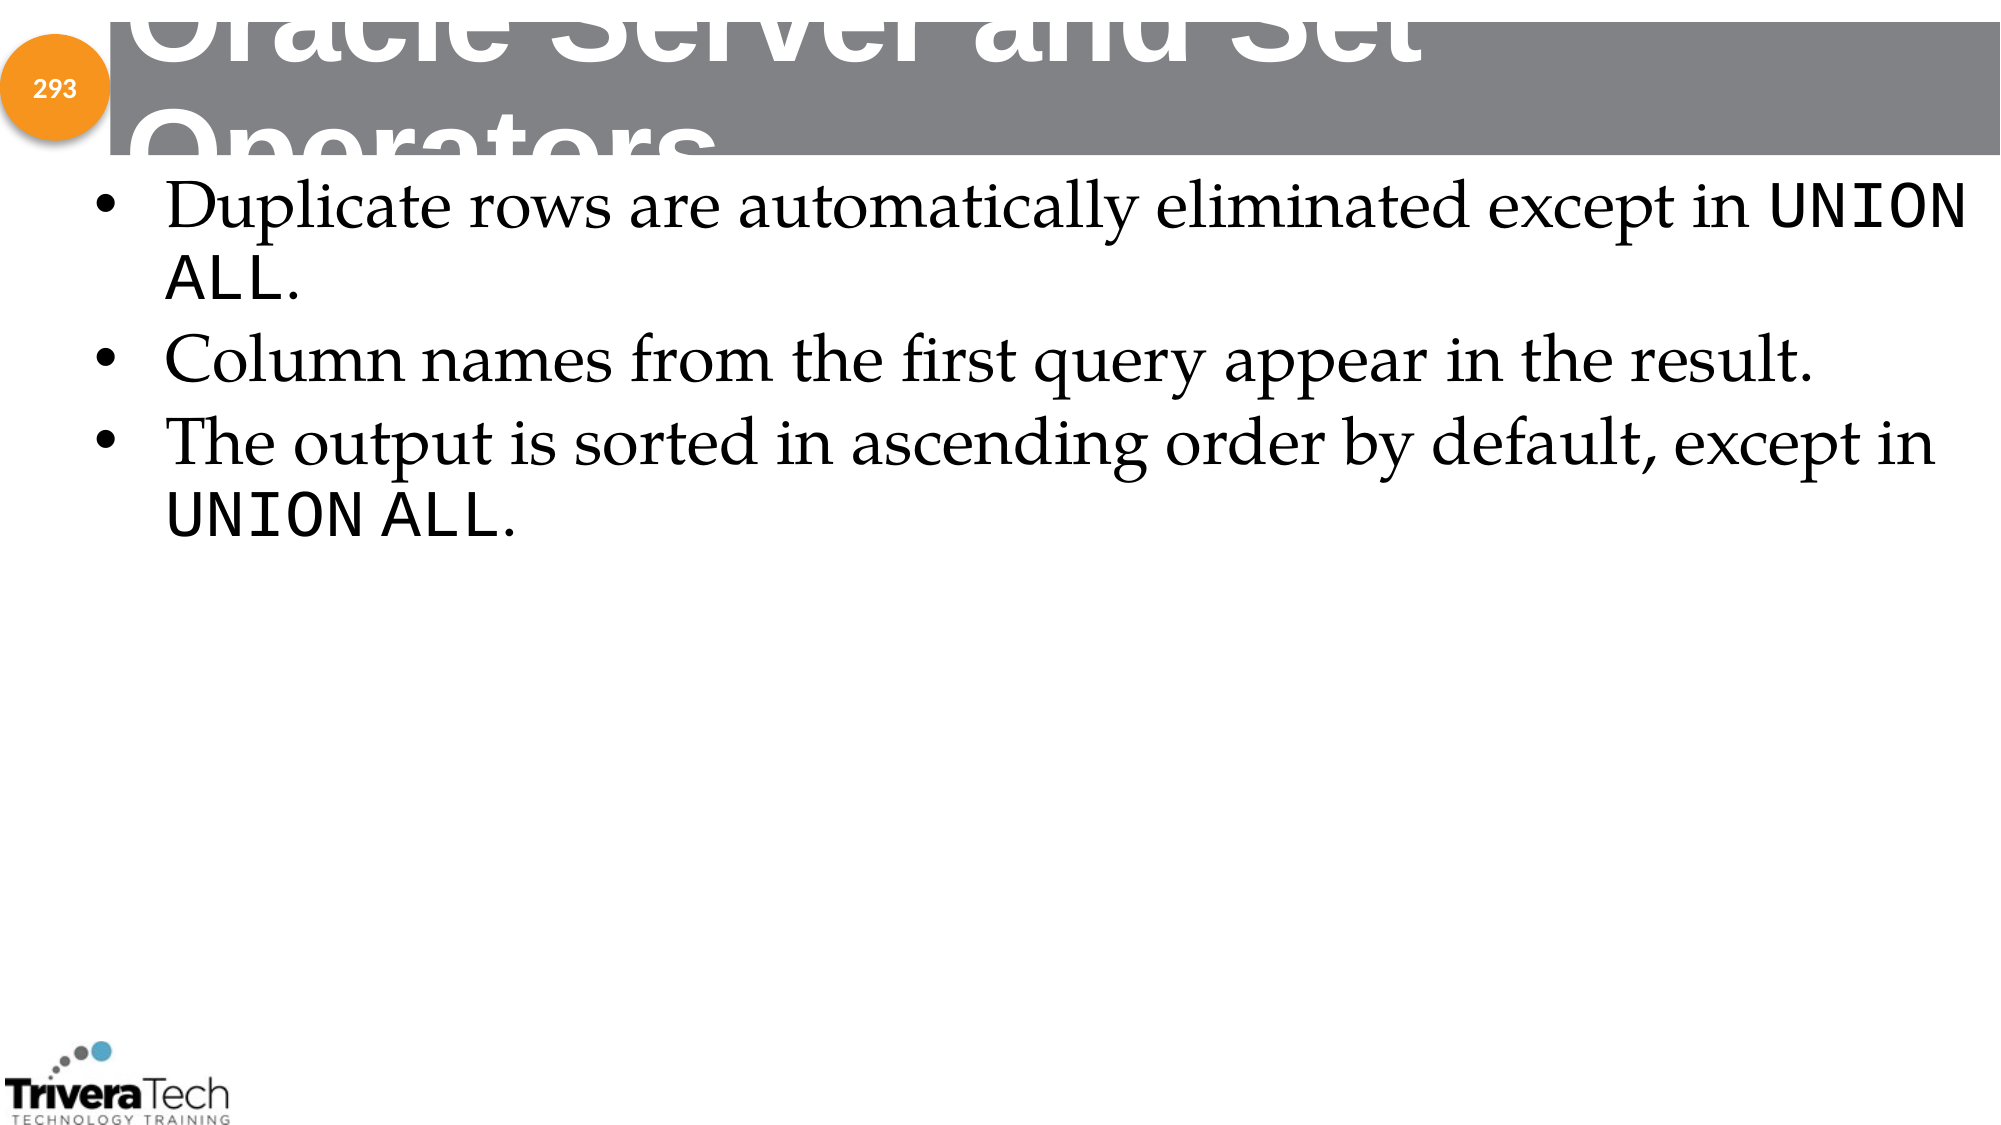

# Oracle Server and Set Operators
293
Duplicate rows are automatically eliminated except in UNION ALL.
Column names from the first query appear in the result.
The output is sorted in ascending order by default, except in UNION ALL.